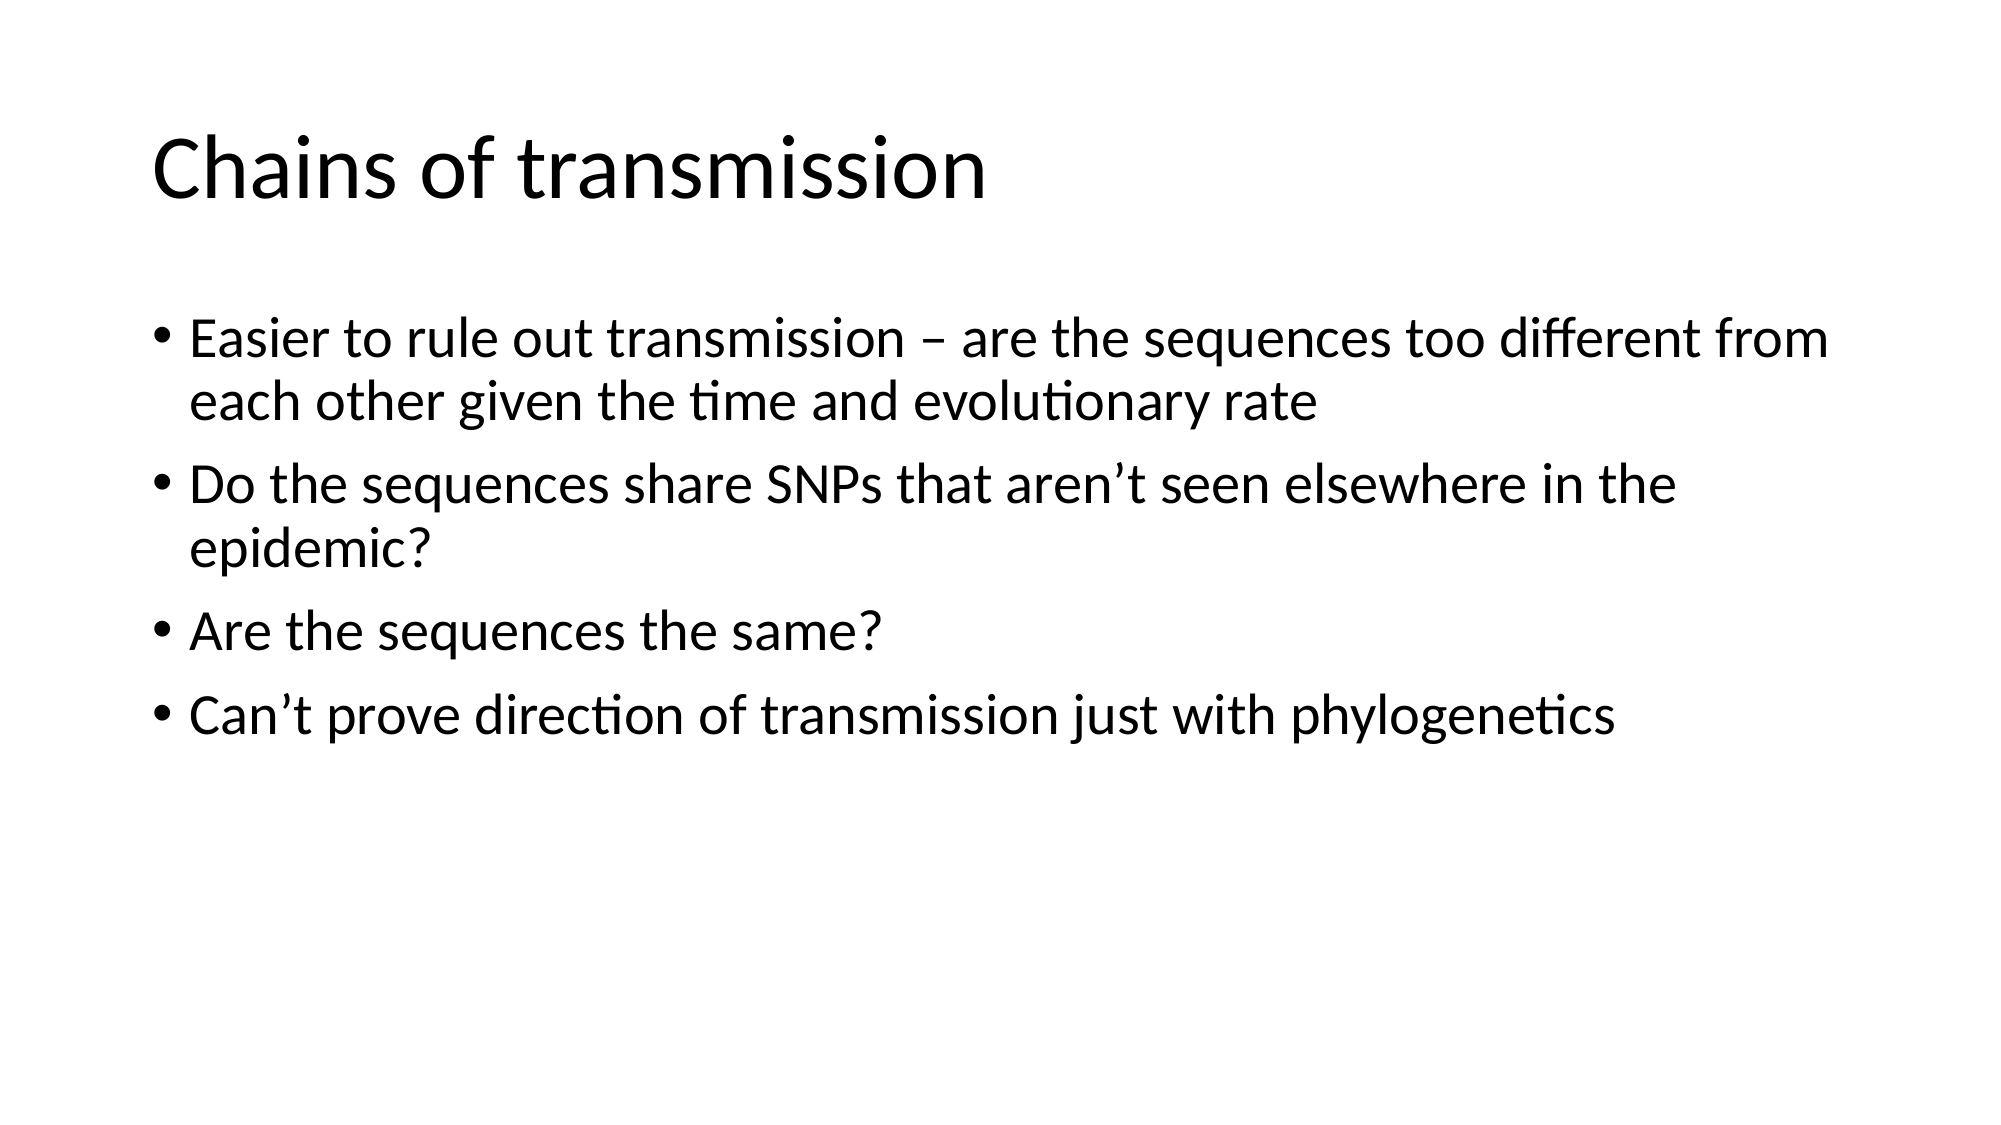

# Chains of transmission
Easier to rule out transmission – are the sequences too different from each other given the time and evolutionary rate
Do the sequences share SNPs that aren’t seen elsewhere in the epidemic?
Are the sequences the same?
Can’t prove direction of transmission just with phylogenetics